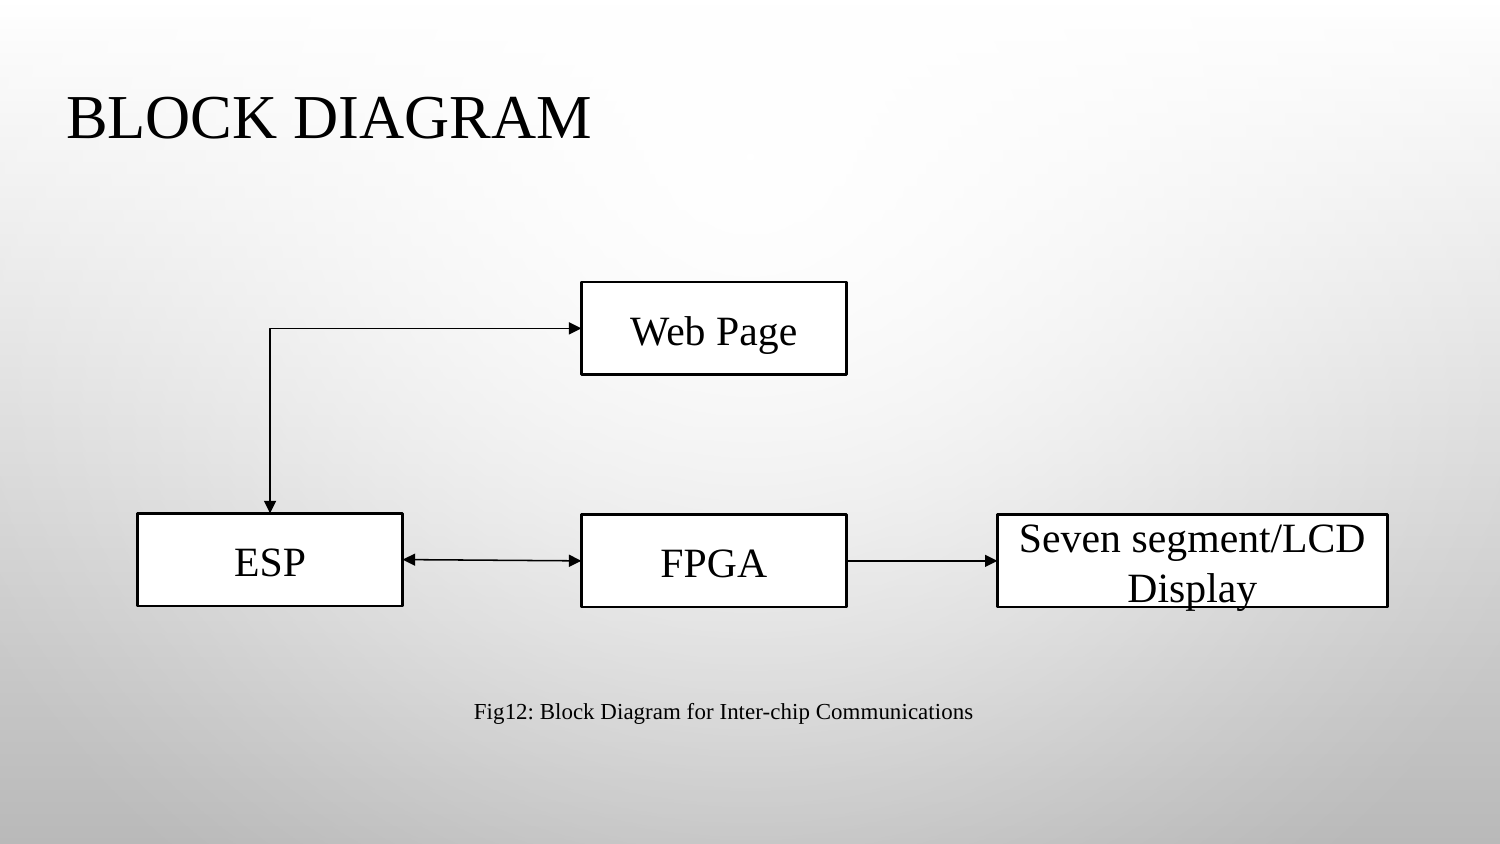

# block diagram
Web Page
ESP
FPGA
Seven segment/LCD Display
Fig12: Block Diagram for Inter-chip Communications